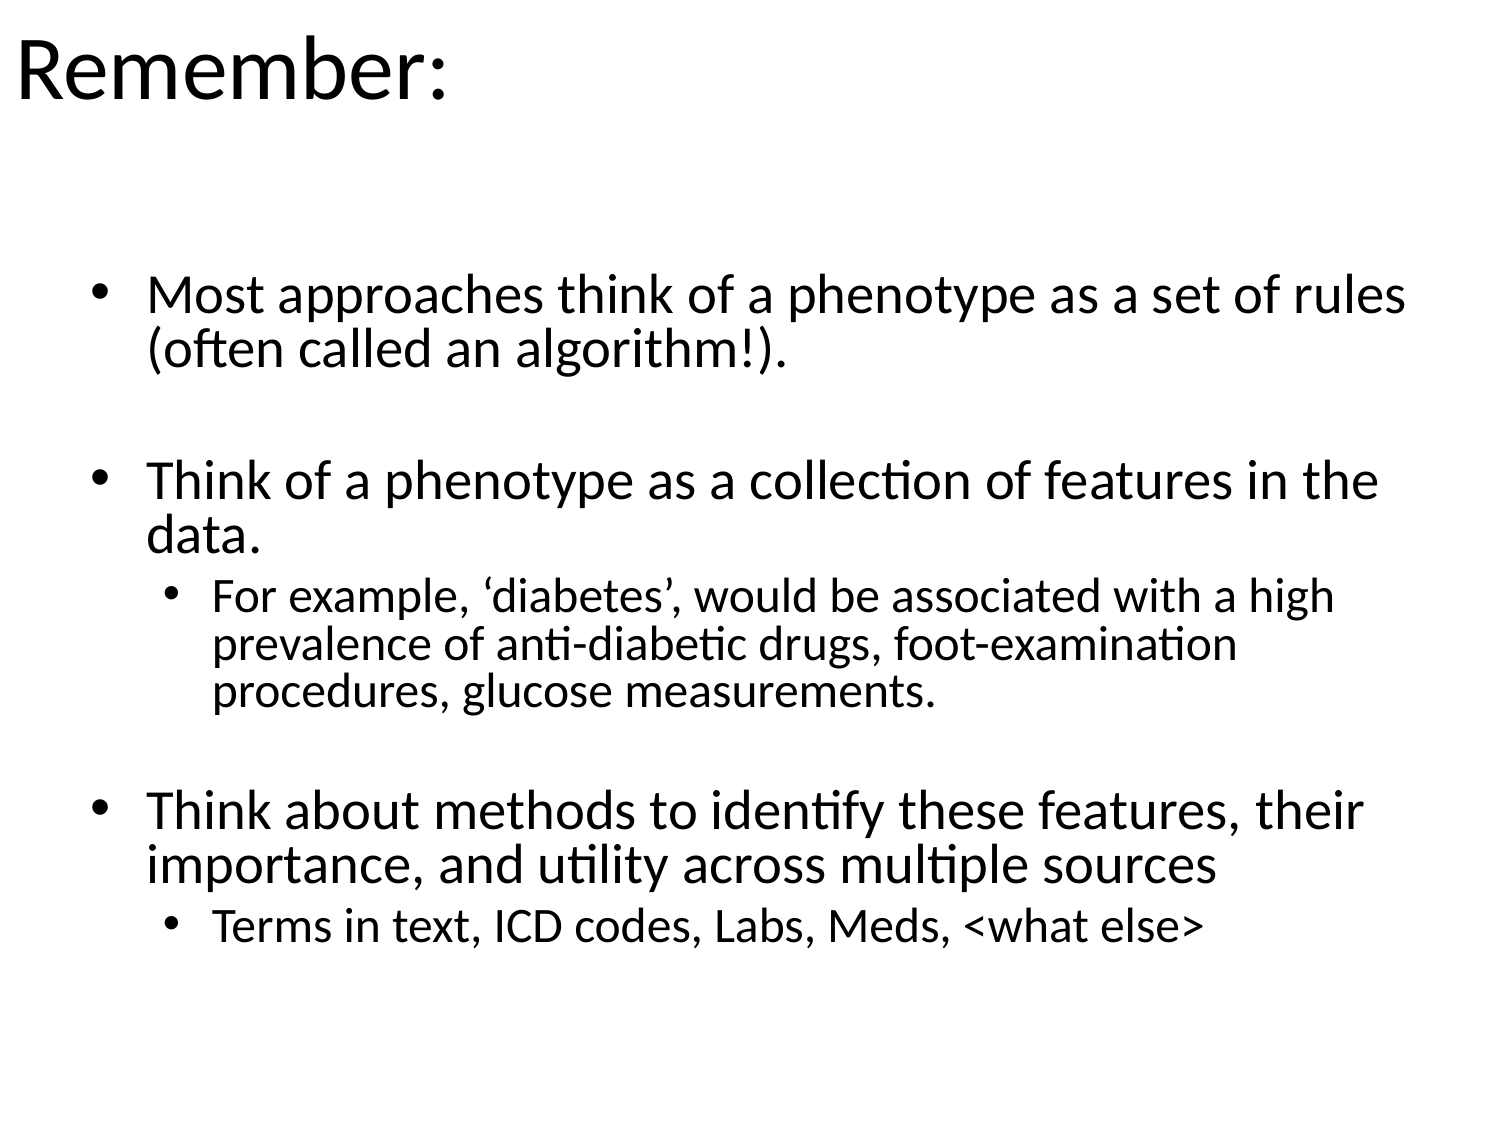

# Remember:
Most approaches think of a phenotype as a set of rules (often called an algorithm!).

Think of a phenotype as a collection of features in the data.
For example, ‘diabetes’, would be associated with a high prevalence of anti-diabetic drugs, foot-examination procedures, glucose measurements.

Think about methods to identify these features, their importance, and utility across multiple sources
Terms in text, ICD codes, Labs, Meds, <what else>